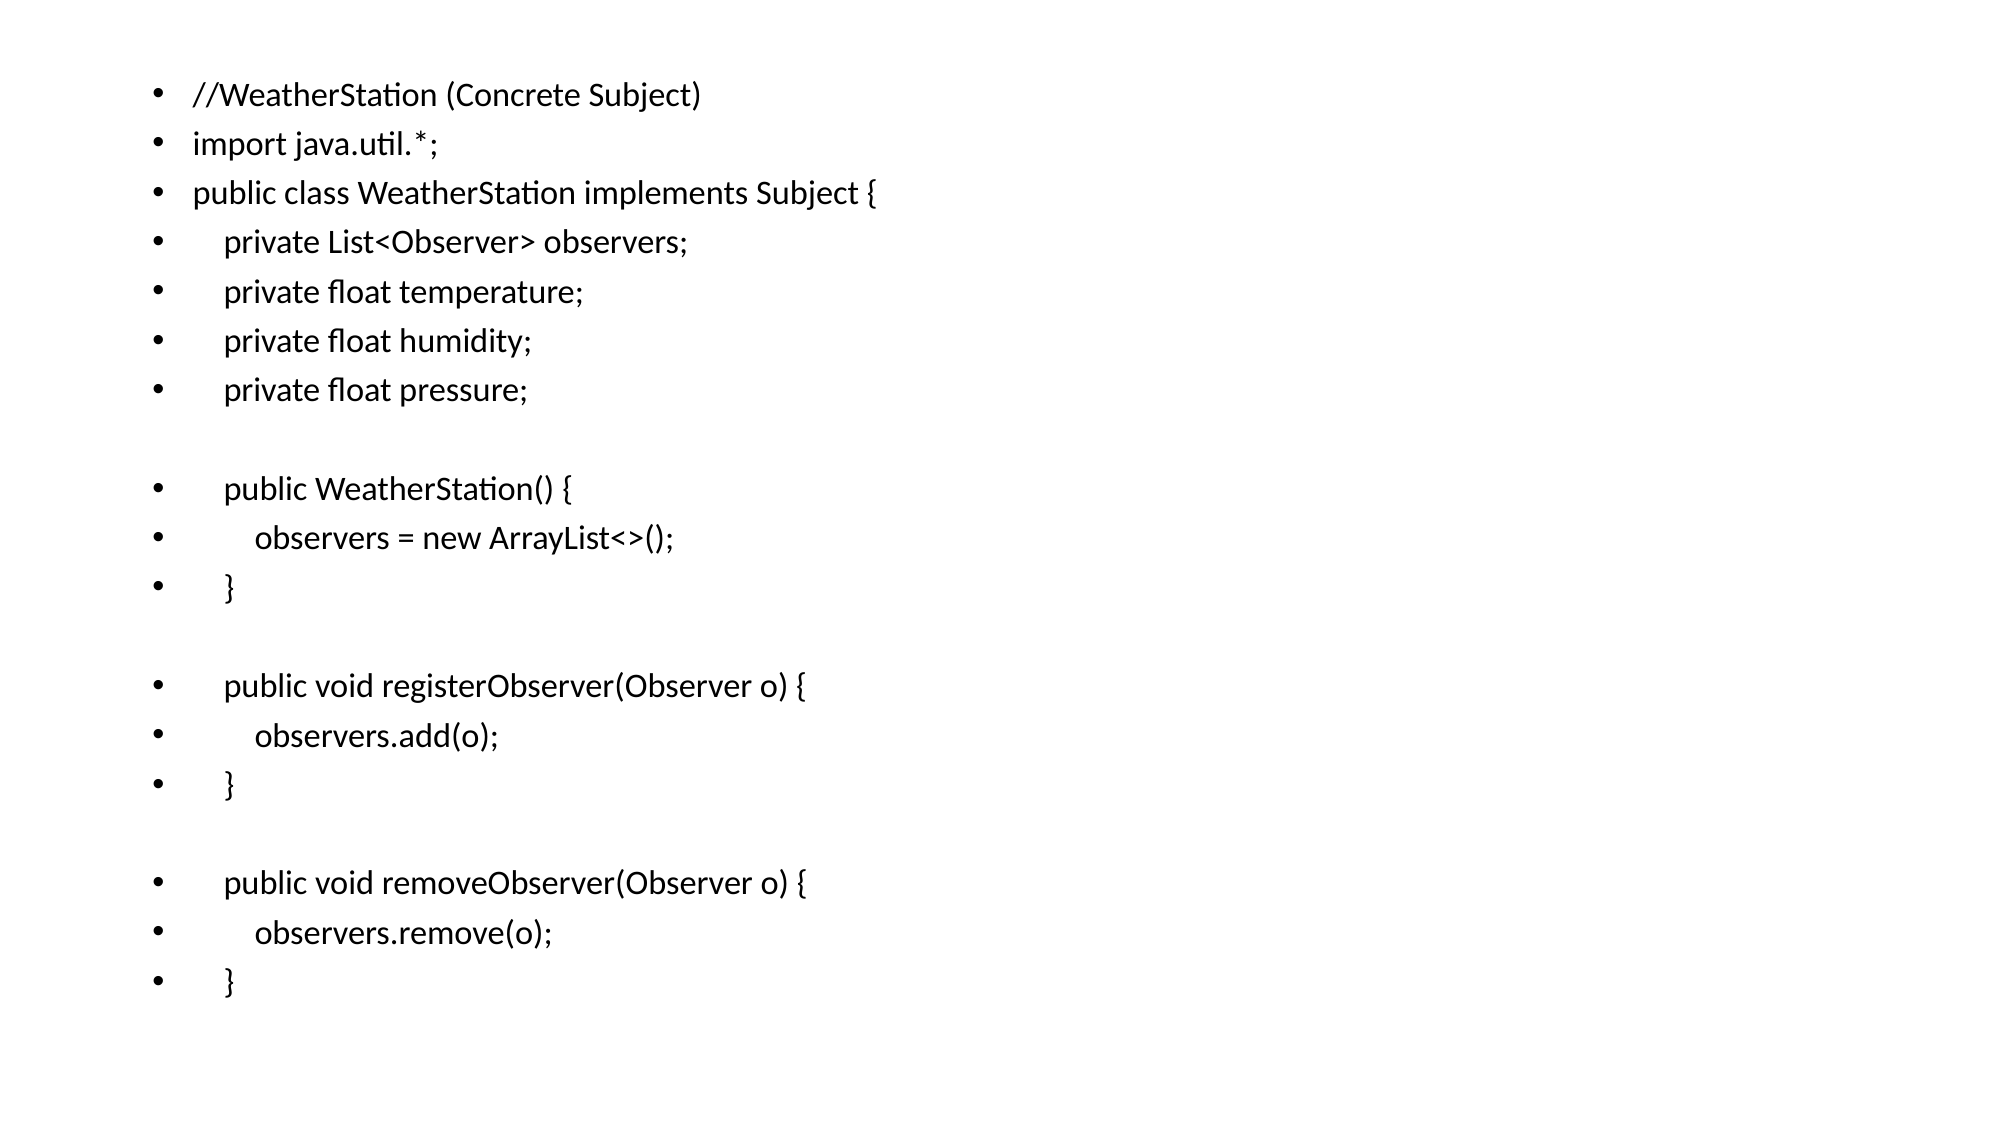

//WeatherStation (Concrete Subject)
import java.util.*;
public class WeatherStation implements Subject {
    private List<Observer> observers;
    private float temperature;
    private float humidity;
    private float pressure;

    public WeatherStation() {
        observers = new ArrayList<>();
    }

    public void registerObserver(Observer o) {
        observers.add(o);
    }

    public void removeObserver(Observer o) {
        observers.remove(o);
    }